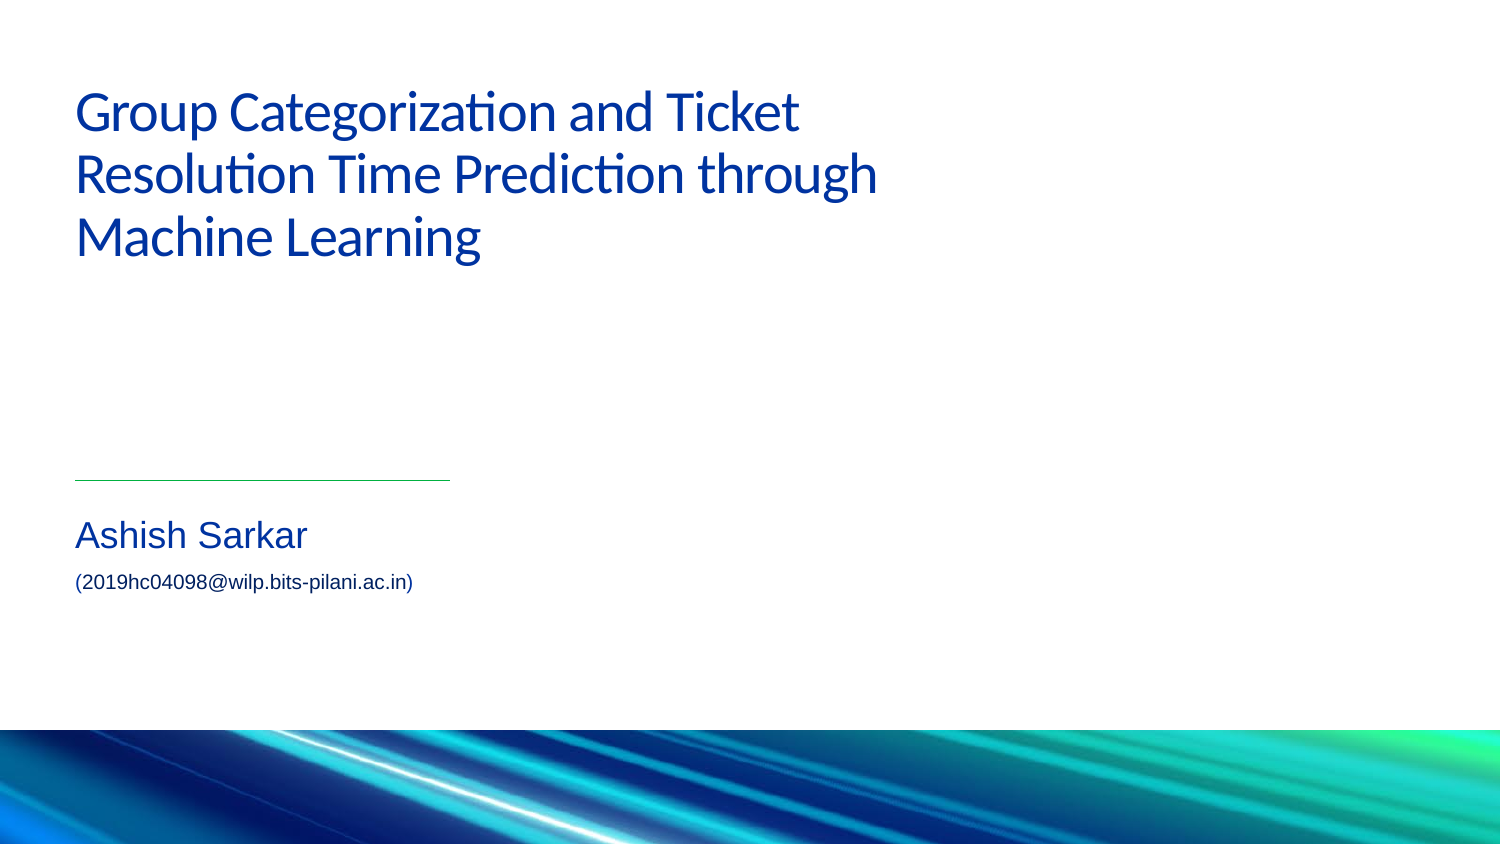

# Group Categorization and Ticket Resolution Time Prediction through Machine Learning
Ashish Sarkar
(2019hc04098@wilp.bits-pilani.ac.in)